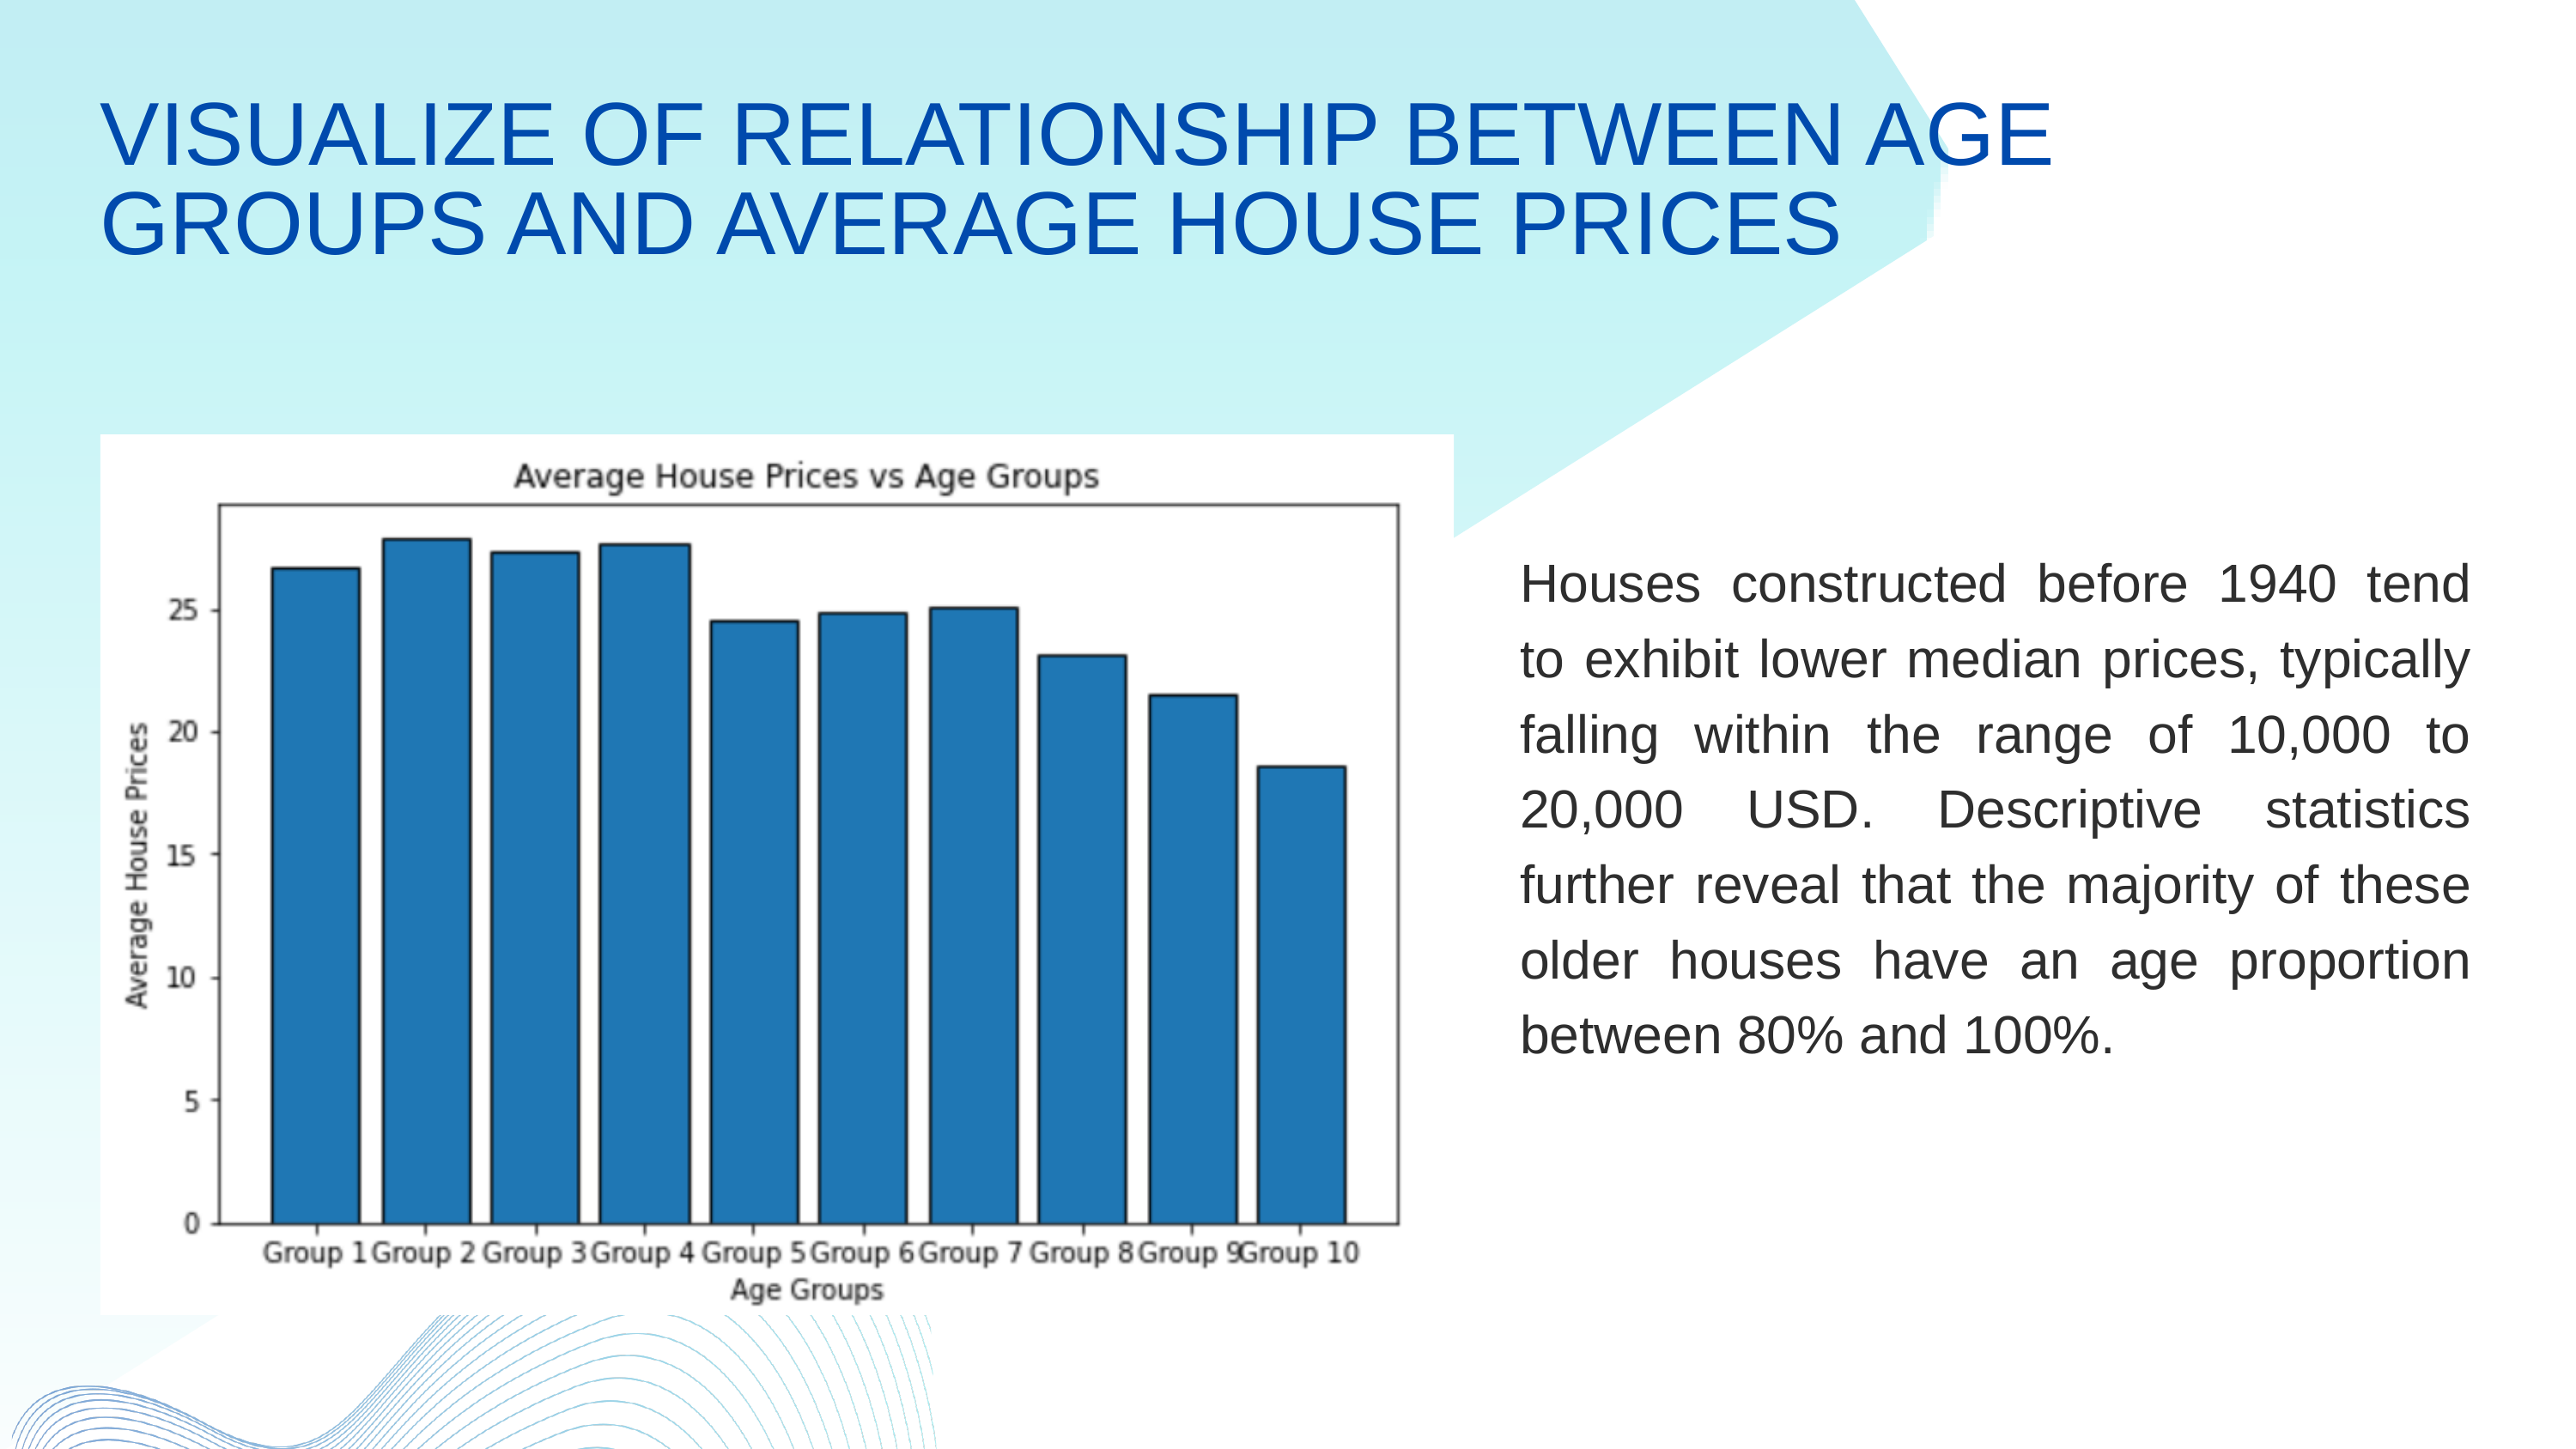

VISUALIZE OF RELATIONSHIP BETWEEN AGE GROUPS AND AVERAGE HOUSE PRICES

Houses constructed before 1940 tend to exhibit lower median prices, typically falling within the range of 10,000 to 20,000 USD. Descriptive statistics further reveal that the majority of these older houses have an age proportion between 80% and 100%.